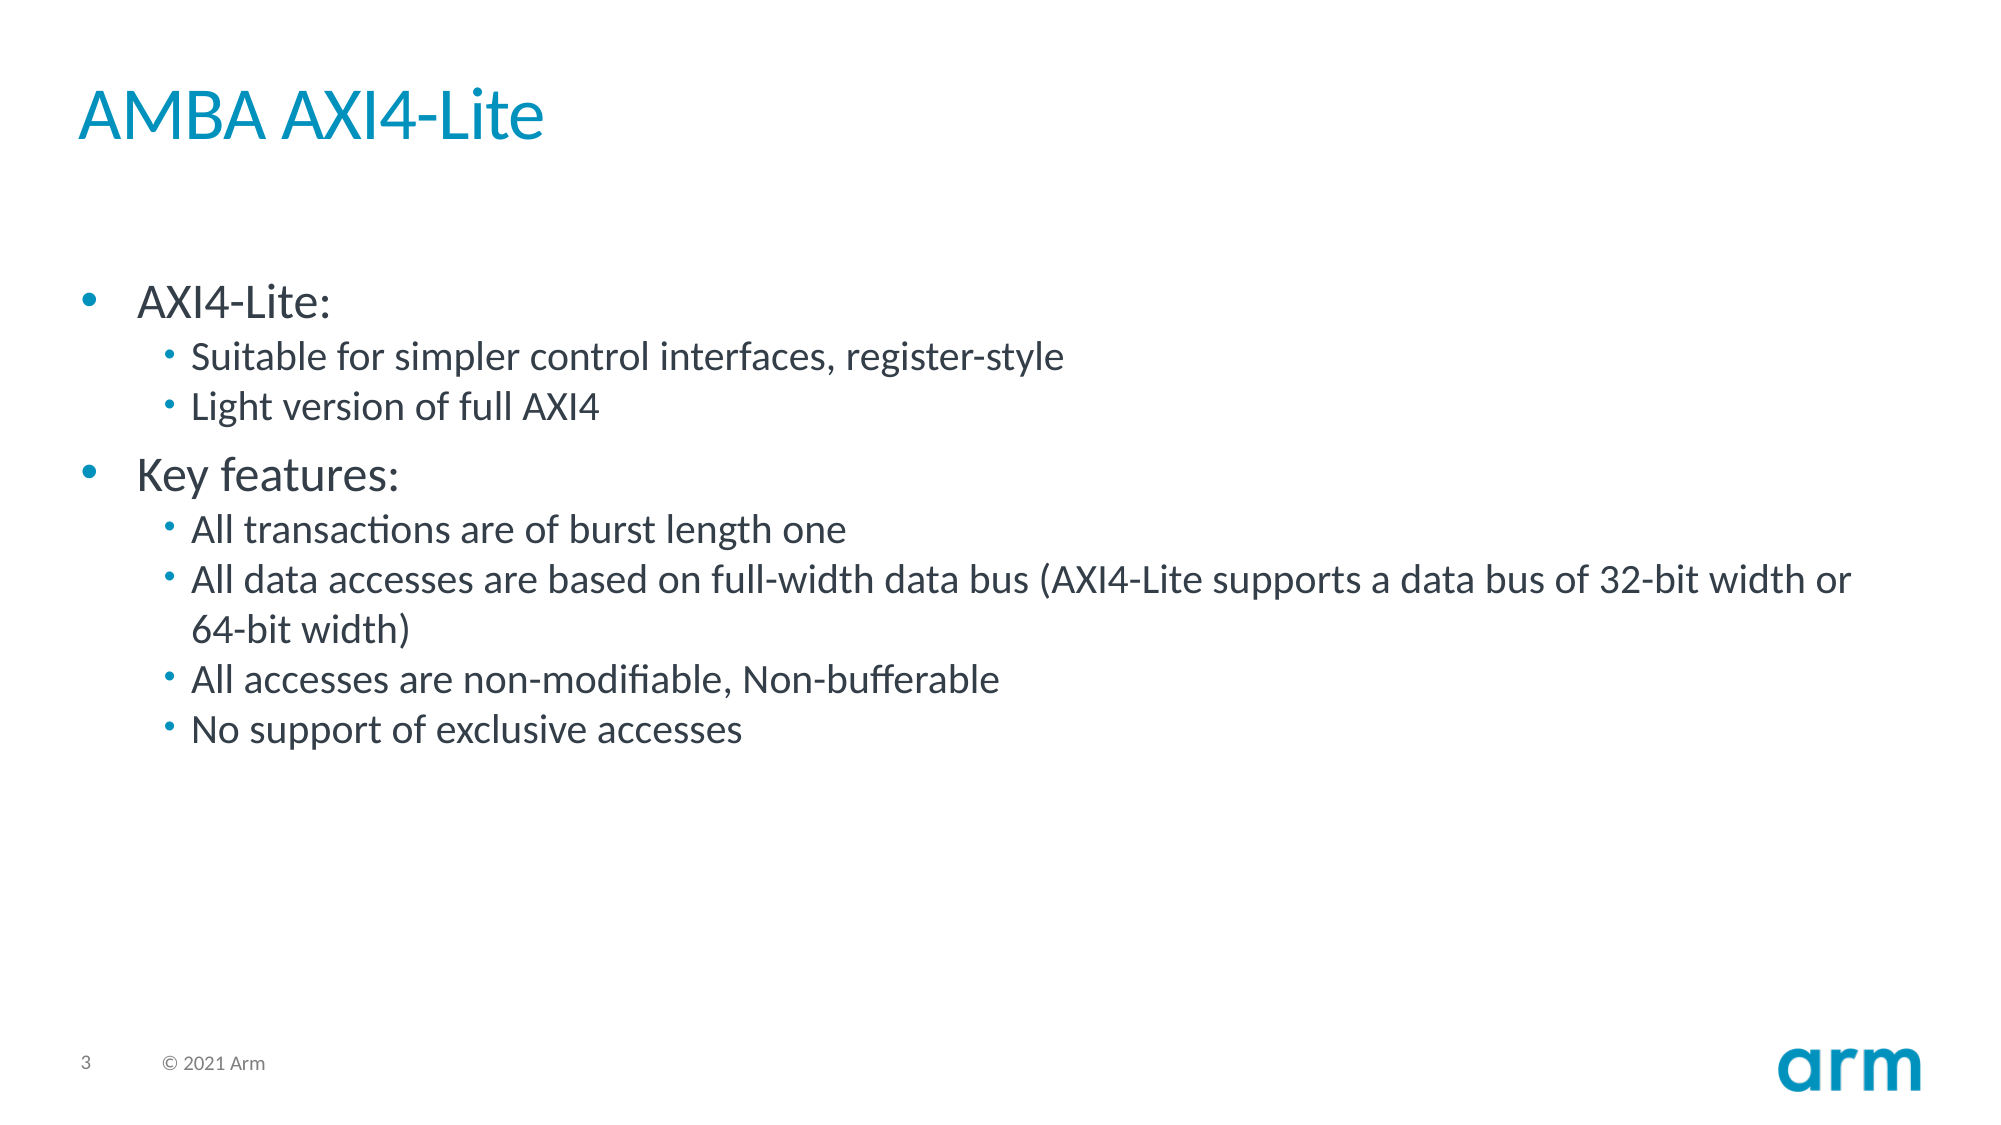

# AMBA AXI4-Lite
AXI4-Lite:
Suitable for simpler control interfaces, register-style
Light version of full AXI4
Key features:
All transactions are of burst length one
All data accesses are based on full-width data bus (AXI4-Lite supports a data bus of 32-bit width or 64-bit width)
All accesses are non-modifiable, Non-bufferable
No support of exclusive accesses